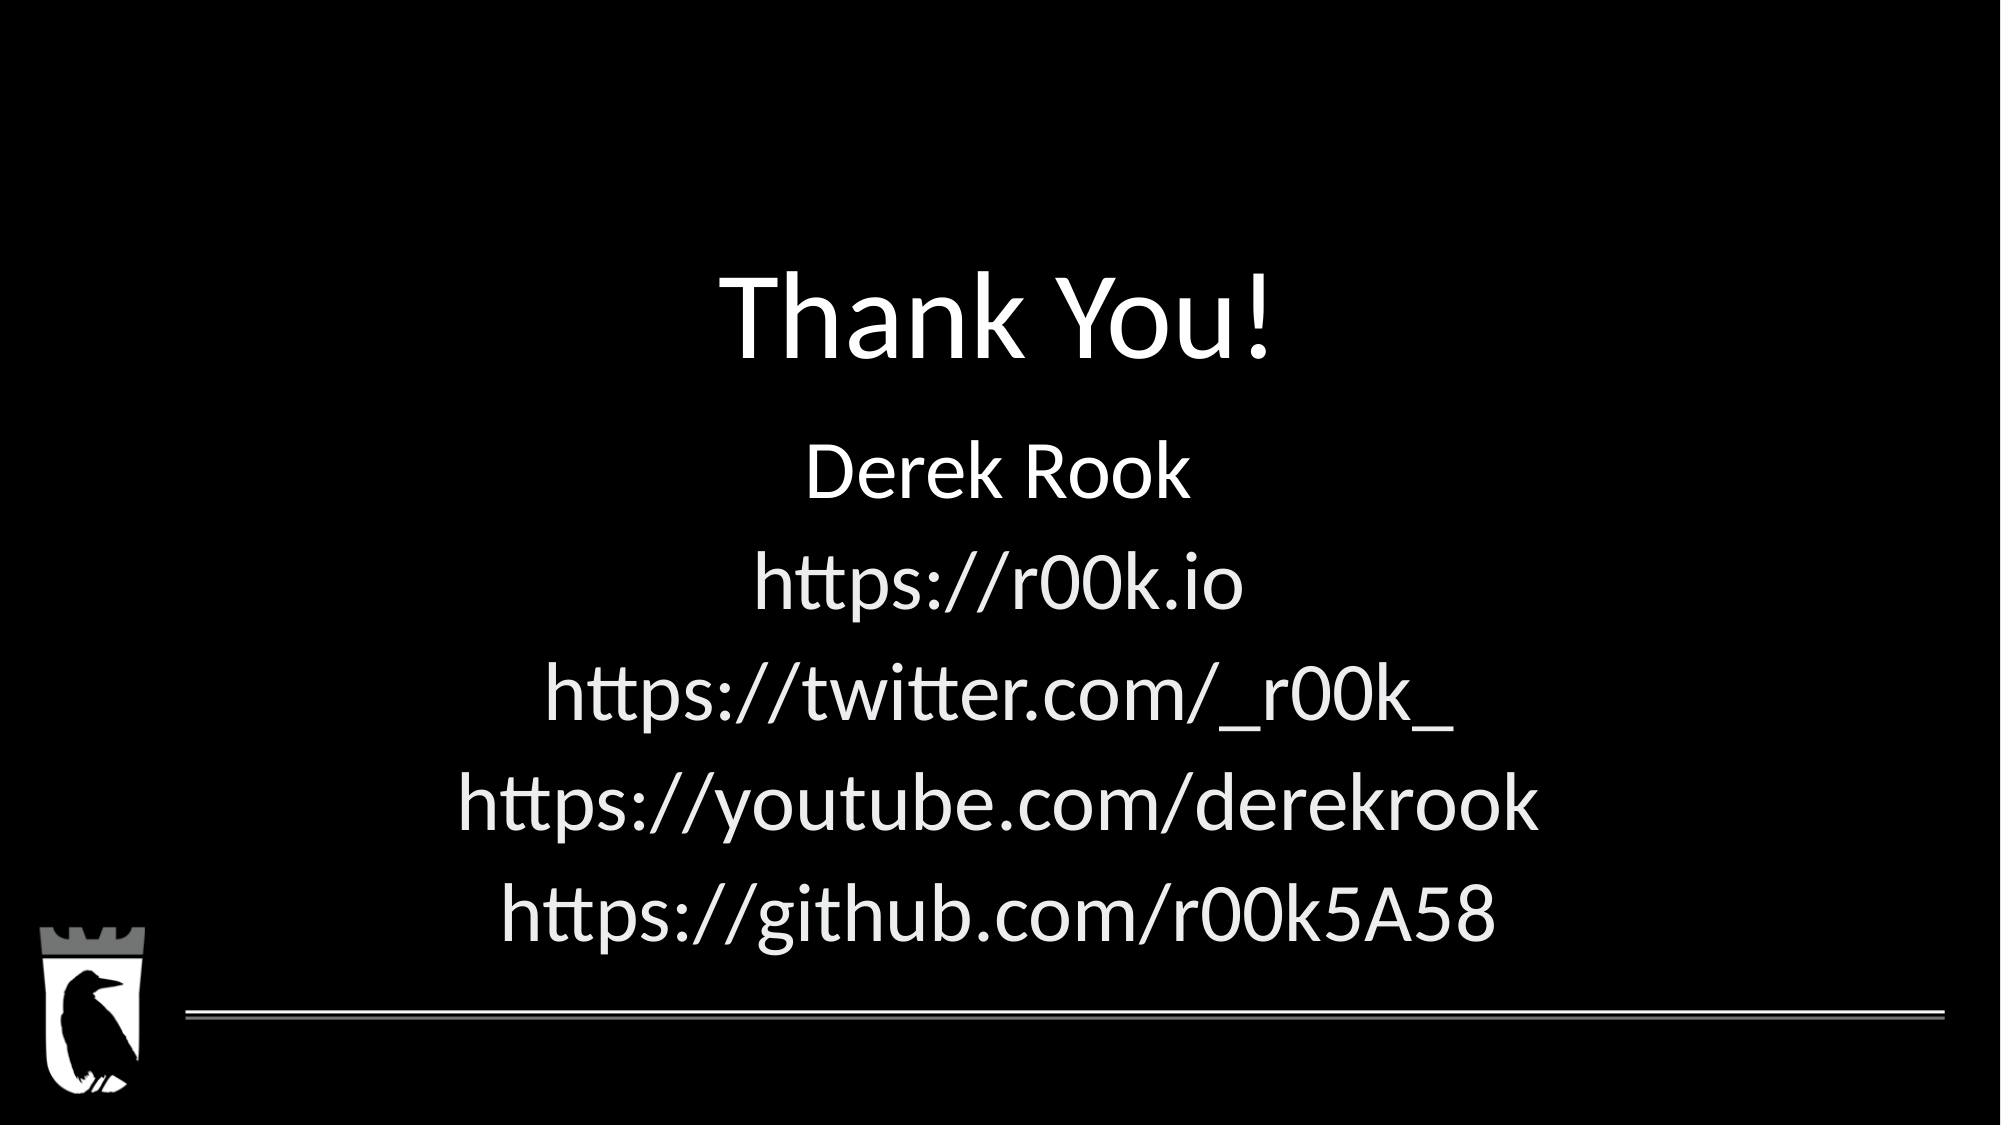

# Thank You!
Derek Rook
https://r00k.io
https://twitter.com/_r00k_
https://youtube.com/derekrook
https://github.com/r00k5A58